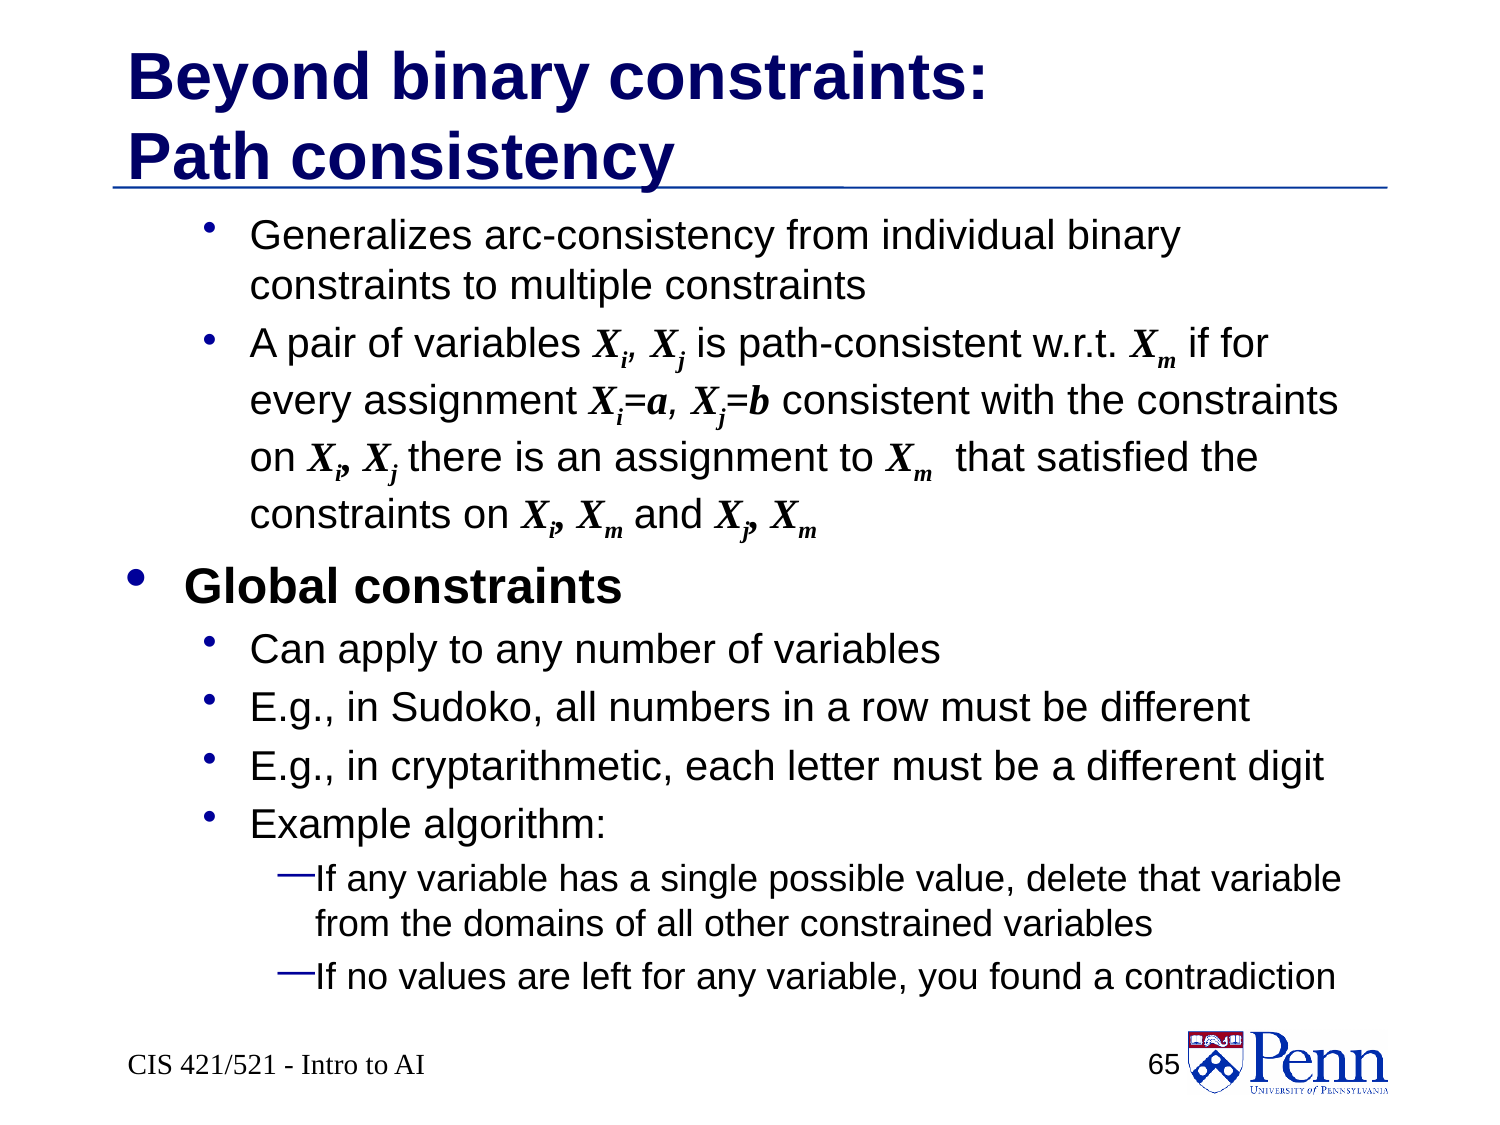

# Beyond binary constraints: Path consistency
Generalizes arc-consistency from individual binary constraints to multiple constraints
A pair of variables Xi, Xj is path-consistent w.r.t. Xm if for every assignment Xi=a, Xj=b consistent with the constraints on Xi, Xj there is an assignment to Xm  that satisfied the constraints on Xi, Xm and Xj, Xm
Global constraints
Can apply to any number of variables
E.g., in Sudoko, all numbers in a row must be different
E.g., in cryptarithmetic, each letter must be a different digit
Example algorithm:
If any variable has a single possible value, delete that variable from the domains of all other constrained variables
If no values are left for any variable, you found a contradiction
CIS 421/521 - Intro to AI
       65